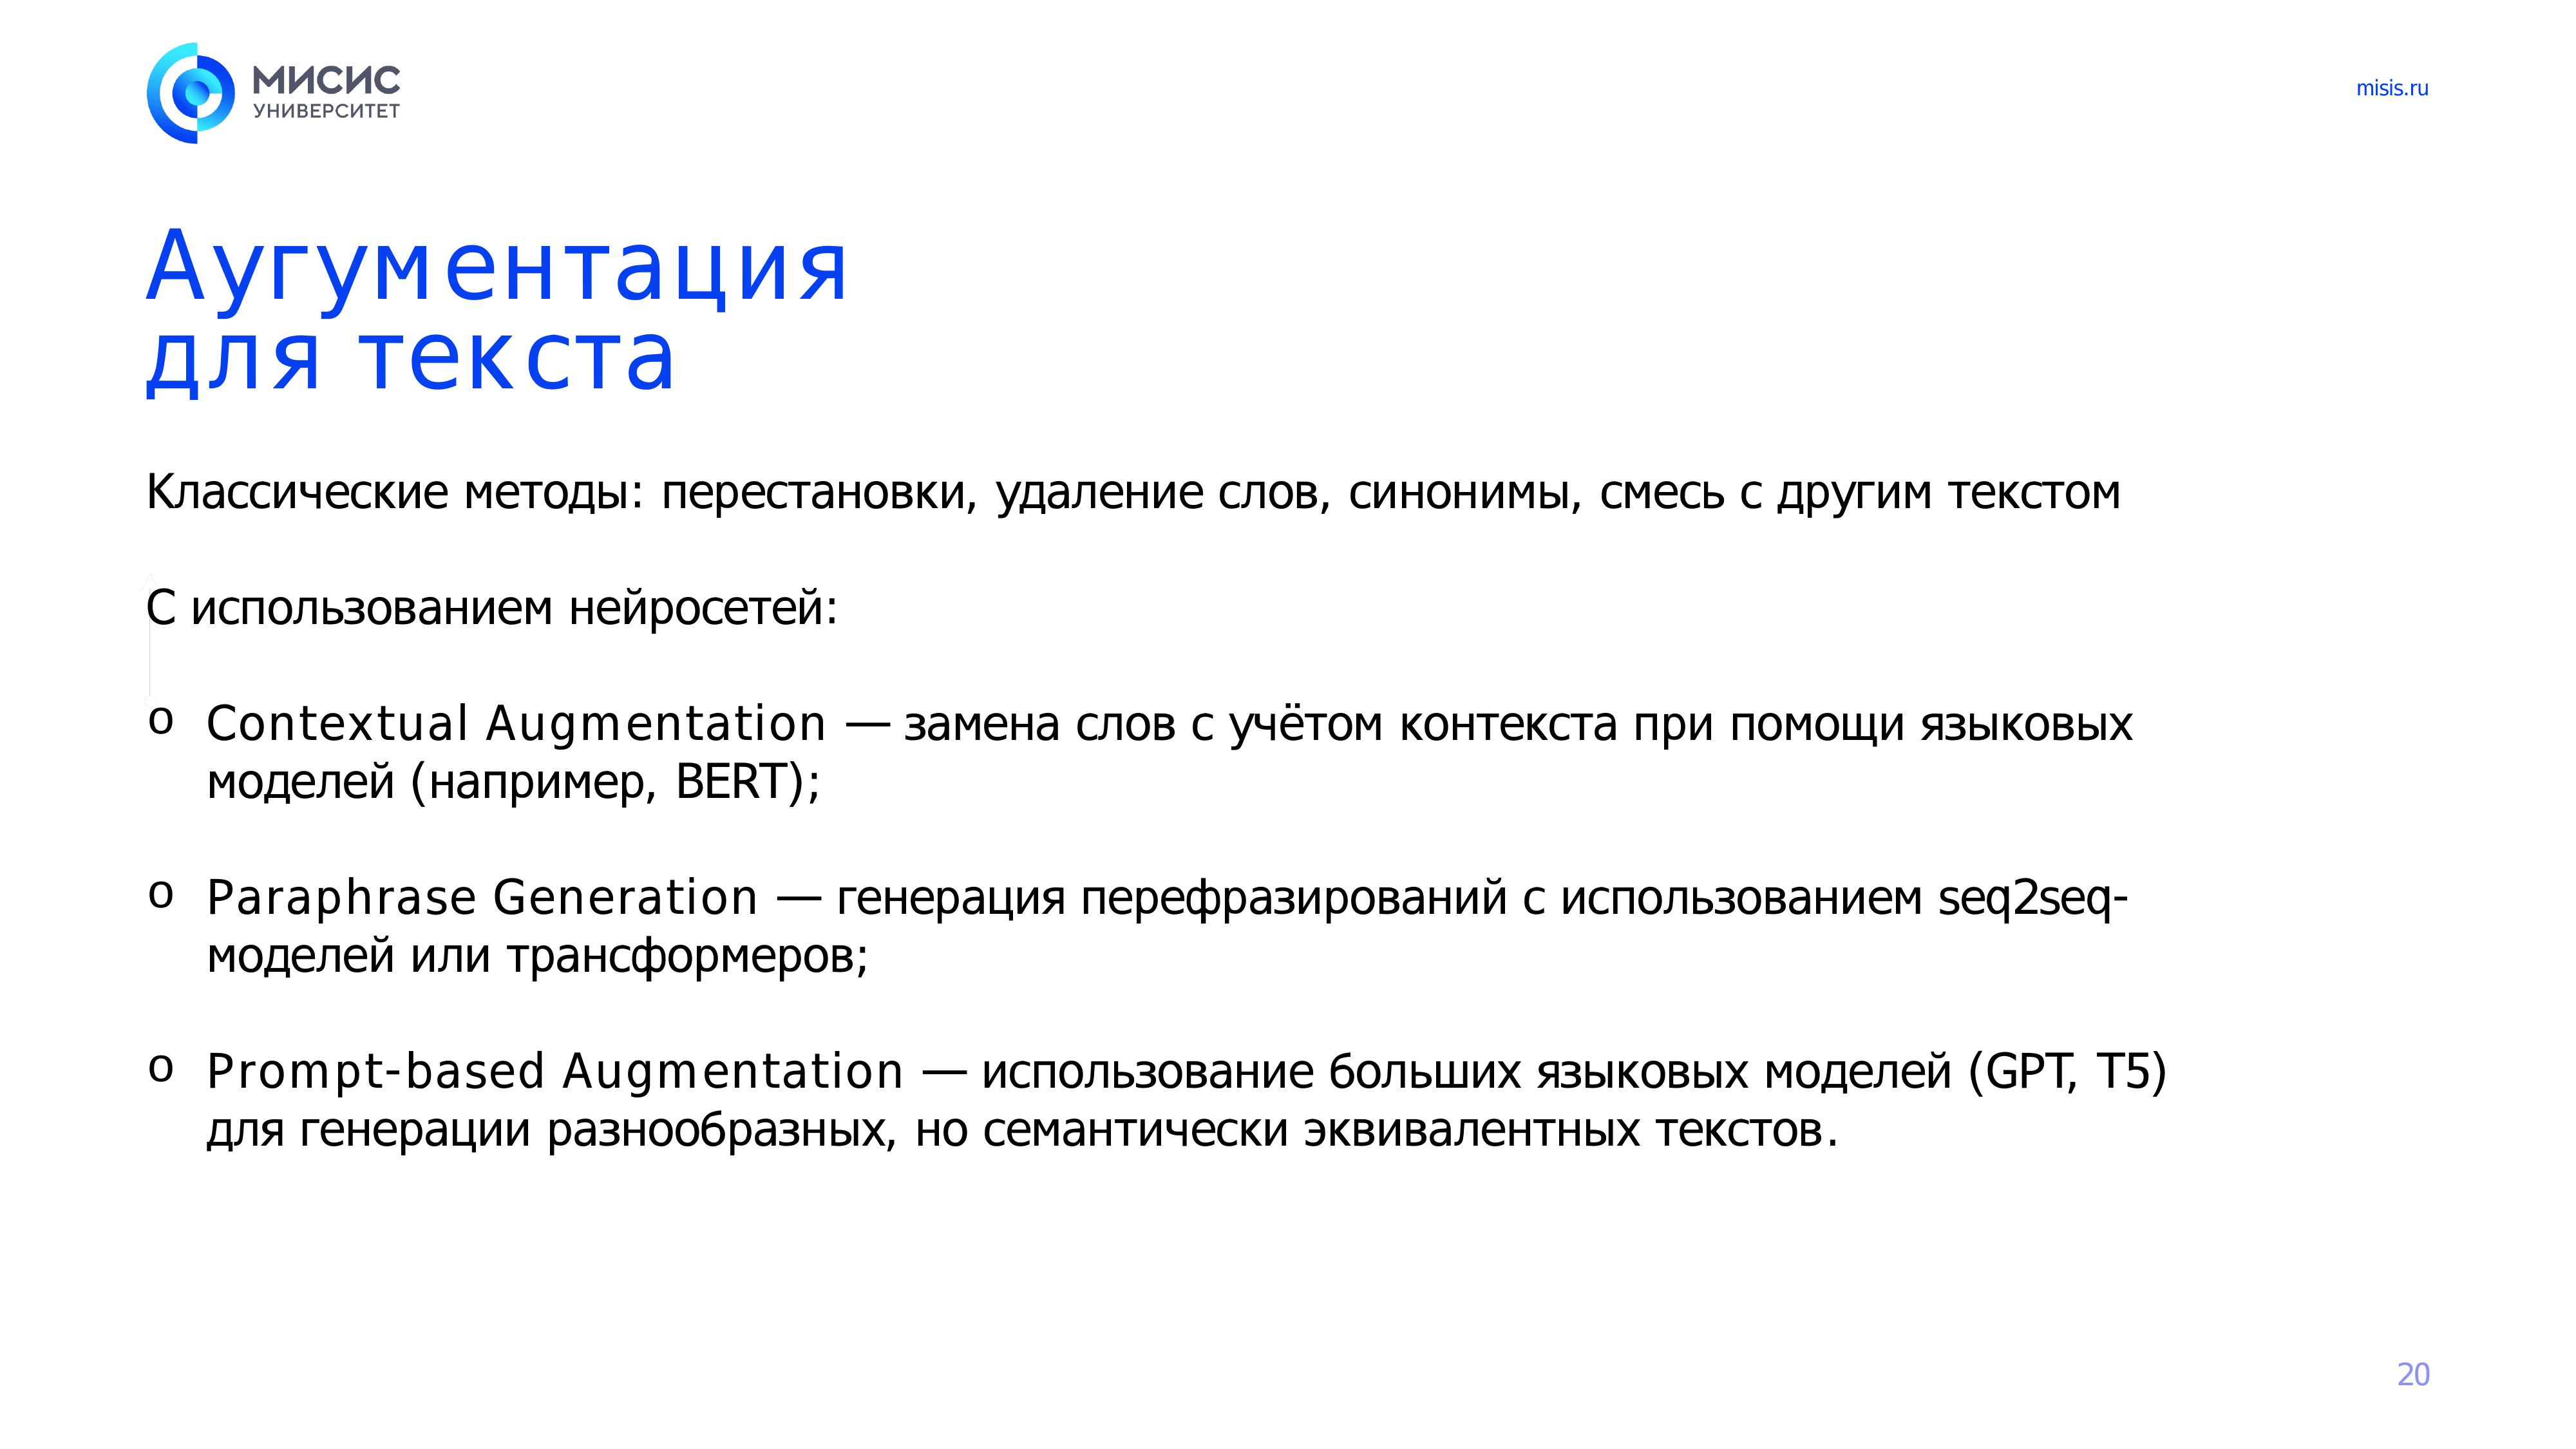

# Аугументация для текста

Классические методы: перестановки, удаление слов, синонимы, смесь с другим текстом

С использованием нейросетей:

Contextual Augmentation — замена слов с учётом контекста при помощи языковых моделей (например, BERT);

Paraphrase Generation — генерация перефразирований с использованием seq2seq-моделей или трансформеров;

Prompt-based Augmentation — использование больших языковых моделей (GPT, T5) для генерации разнообразных, но семантически эквивалентных текстов.

20